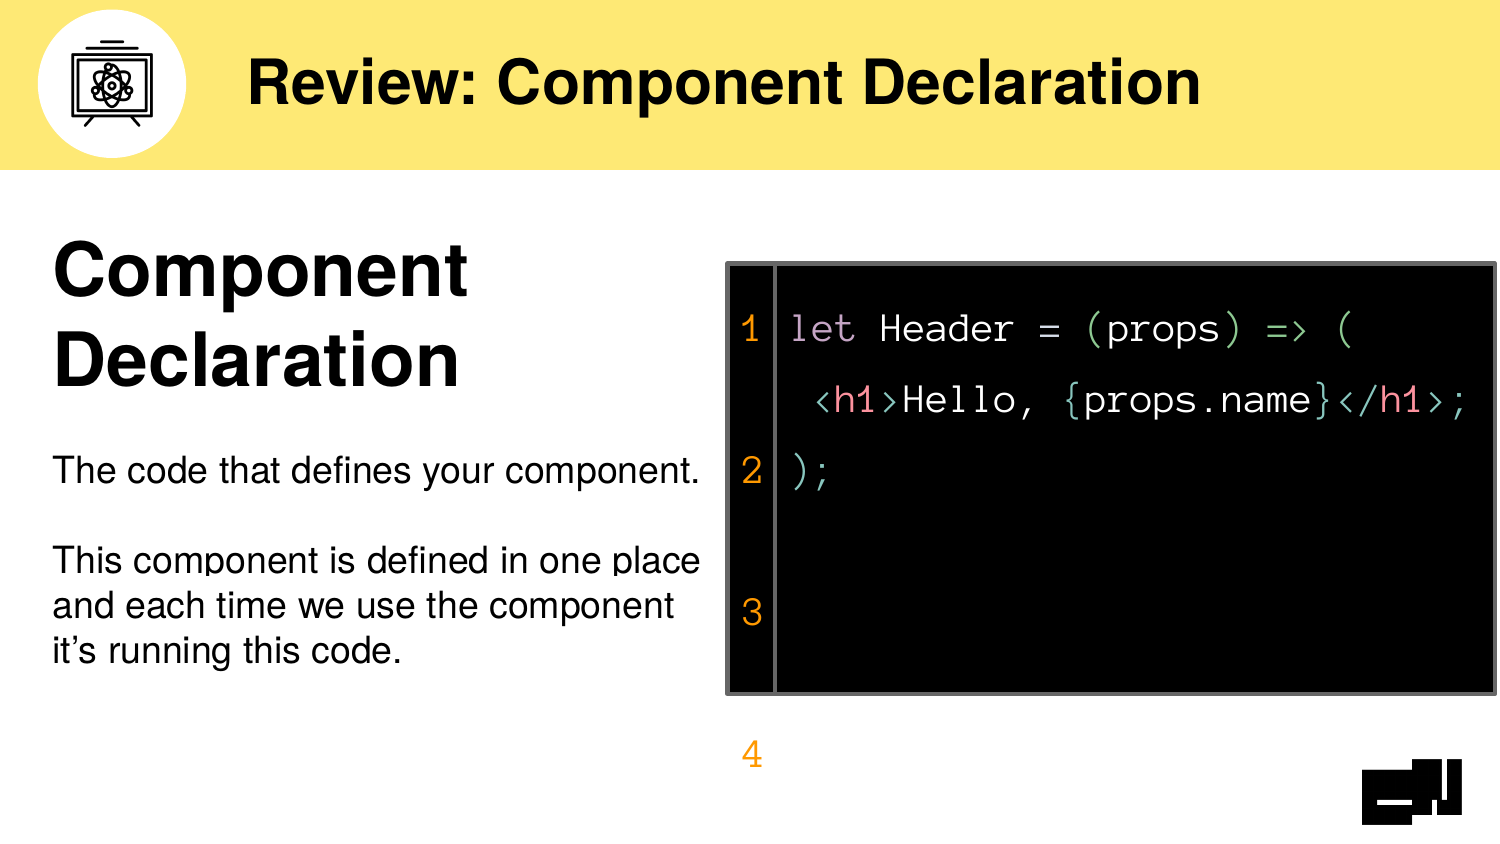

# Review: Component Declaration
Component Declaration
The code that defines your component.
This component is defined in one place and each time we use the component it’s running this code.
1
2
3
4
5
6
let Header = (props) => (
 <h1>Hello, {props.name}</h1>;
);